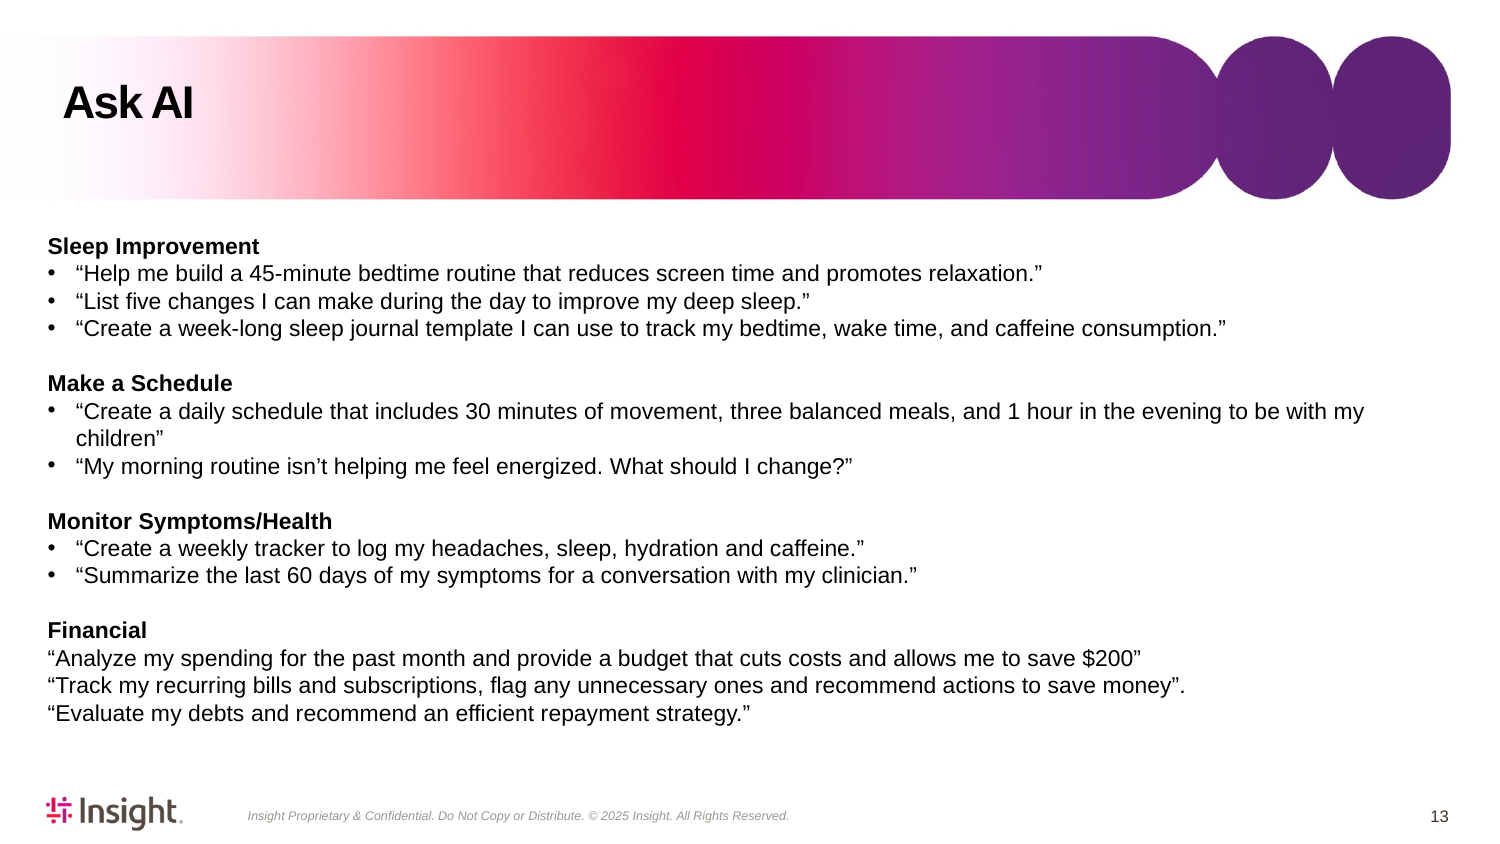

# Ask AI
Sleep Improvement
“Help me build a 45-minute bedtime routine that reduces screen time and promotes relaxation.”
“List five changes I can make during the day to improve my deep sleep.”
“Create a week-long sleep journal template I can use to track my bedtime, wake time, and caffeine consumption.”

Make a Schedule
“Create a daily schedule that includes 30 minutes of movement, three balanced meals, and 1 hour in the evening to be with my children”
“My morning routine isn’t helping me feel energized. What should I change?”

Monitor Symptoms/Health
“Create a weekly tracker to log my headaches, sleep, hydration and caffeine.”
“Summarize the last 60 days of my symptoms for a conversation with my clinician.”

Financial
“Analyze my spending for the past month and provide a budget that cuts costs and allows me to save $200”
“Track my recurring bills and subscriptions, flag any unnecessary ones and recommend actions to save money”.
“Evaluate my debts and recommend an efficient repayment strategy.”

13